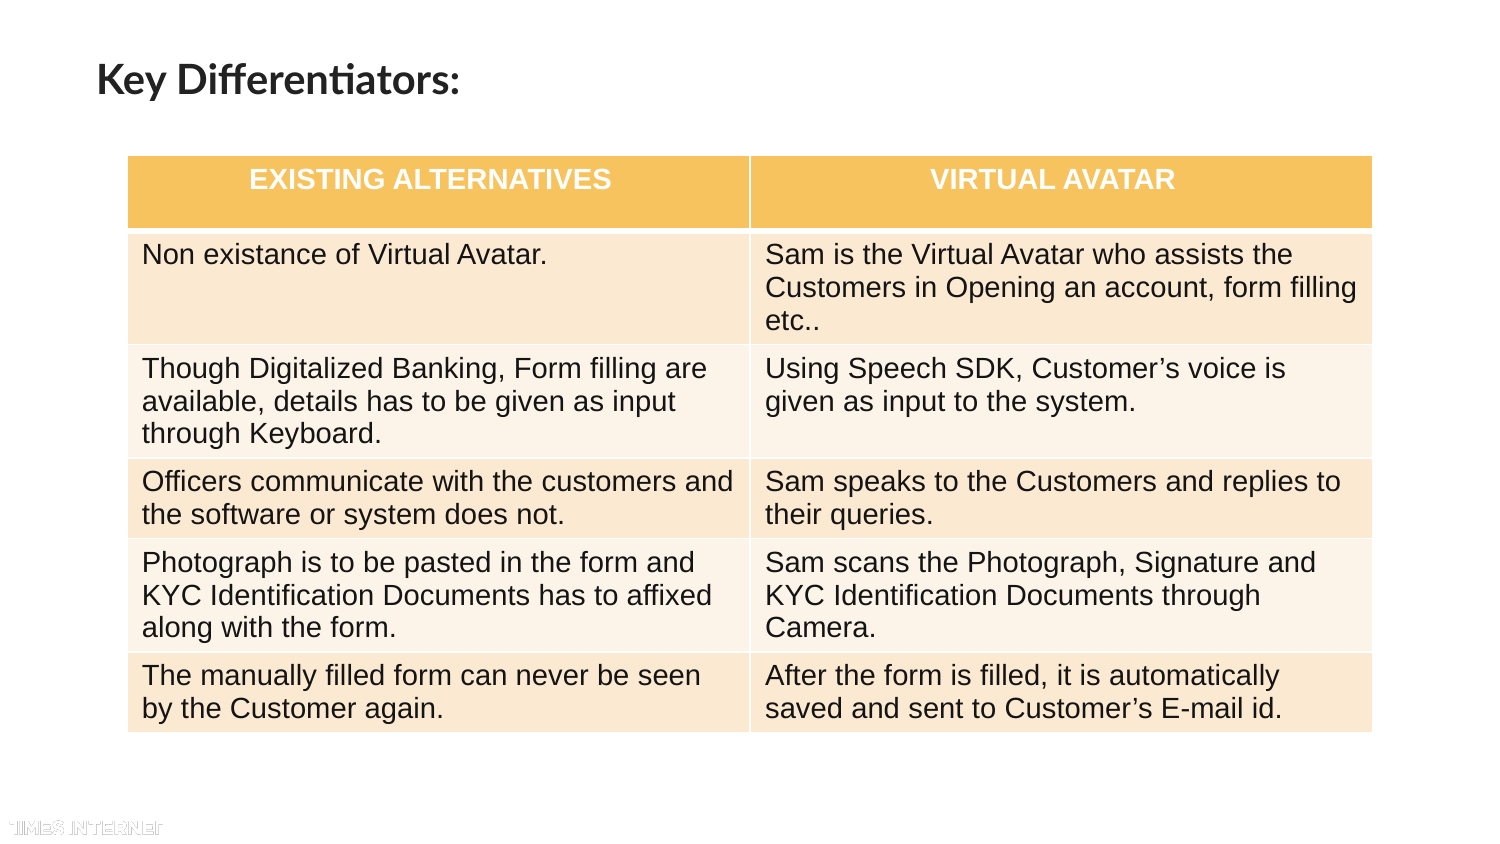

# Key Differentiators:
| EXISTING ALTERNATIVES | VIRTUAL AVATAR |
| --- | --- |
| Non existance of Virtual Avatar. | Sam is the Virtual Avatar who assists the Customers in Opening an account, form filling etc.. |
| Though Digitalized Banking, Form filling are available, details has to be given as input through Keyboard. | Using Speech SDK, Customer’s voice is given as input to the system. |
| Officers communicate with the customers and the software or system does not. | Sam speaks to the Customers and replies to their queries. |
| Photograph is to be pasted in the form and KYC Identification Documents has to affixed along with the form. | Sam scans the Photograph, Signature and KYC Identification Documents through Camera. |
| The manually filled form can never be seen by the Customer again. | After the form is filled, it is automatically saved and sent to Customer’s E-mail id. |